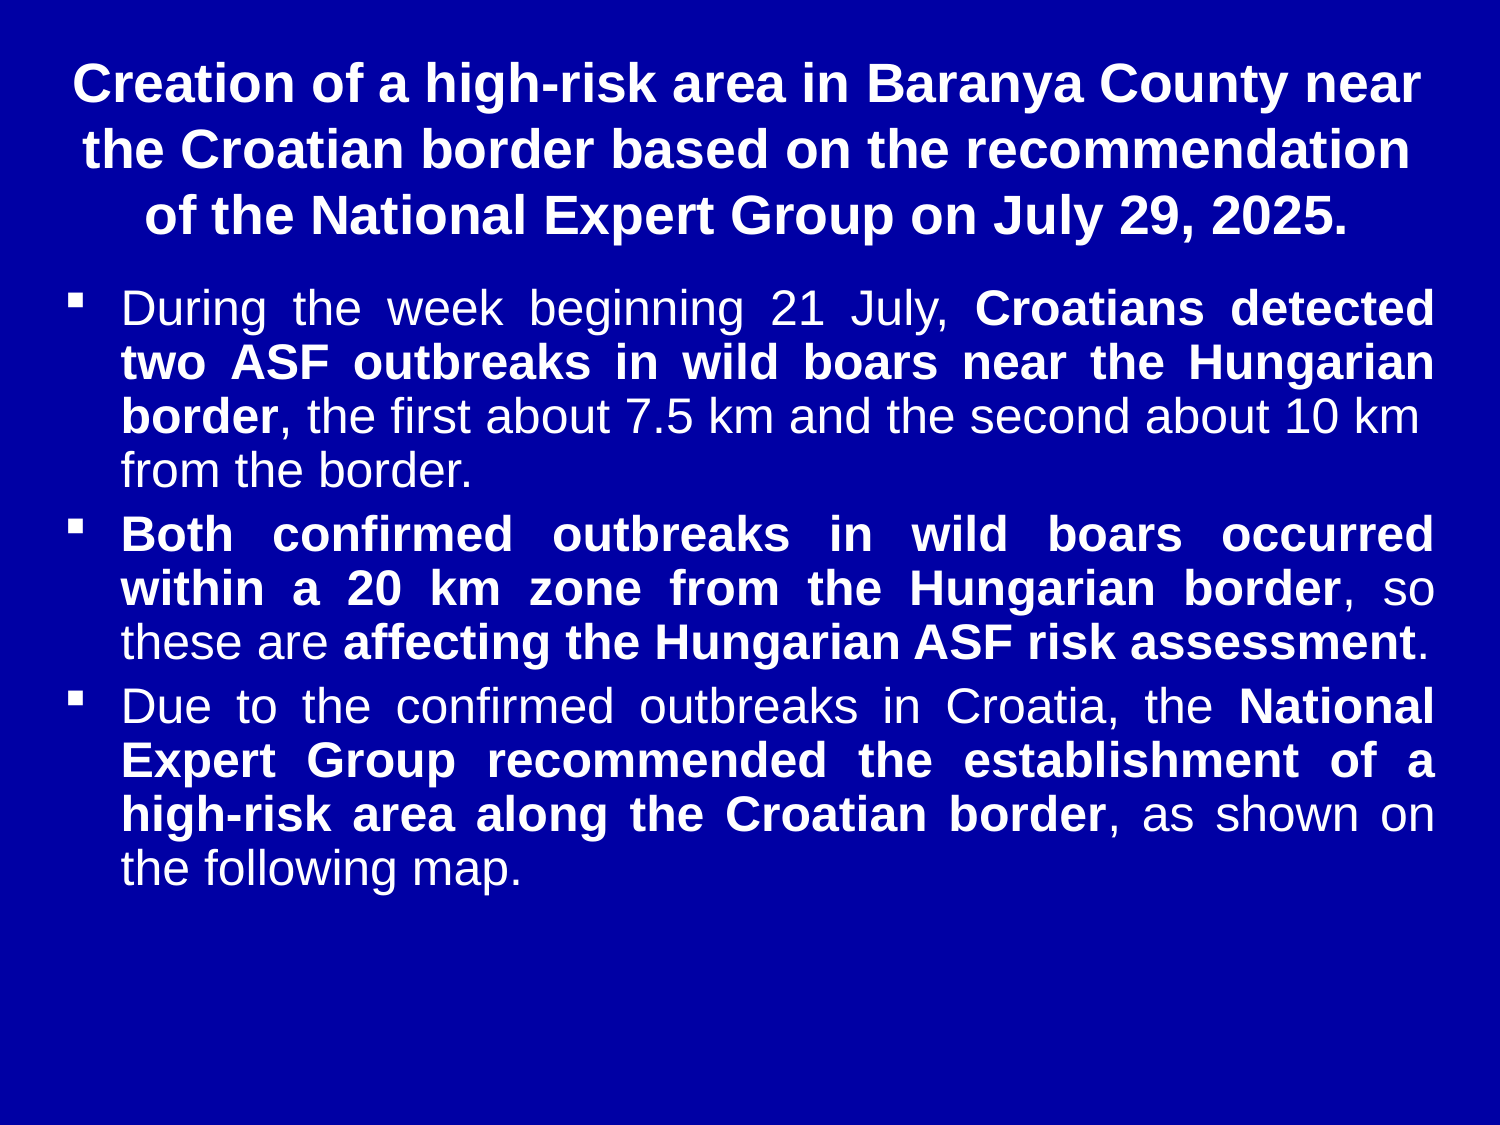

# Creation of a high-risk area in Baranya County near the Croatian border based on the recommendation of the National Expert Group on July 29, 2025.
During the week beginning 21 July, Croatians detected two ASF outbreaks in wild boars near the Hungarian border, the first about 7.5 km and the second about 10 km  from the border.
Both confirmed outbreaks in wild boars occurred within a 20 km zone from the Hungarian border, so these are affecting the Hungarian ASF risk assessment.
Due to the confirmed outbreaks in Croatia, the National Expert Group recommended the establishment of a high-risk area along the Croatian border, as shown on the following map.